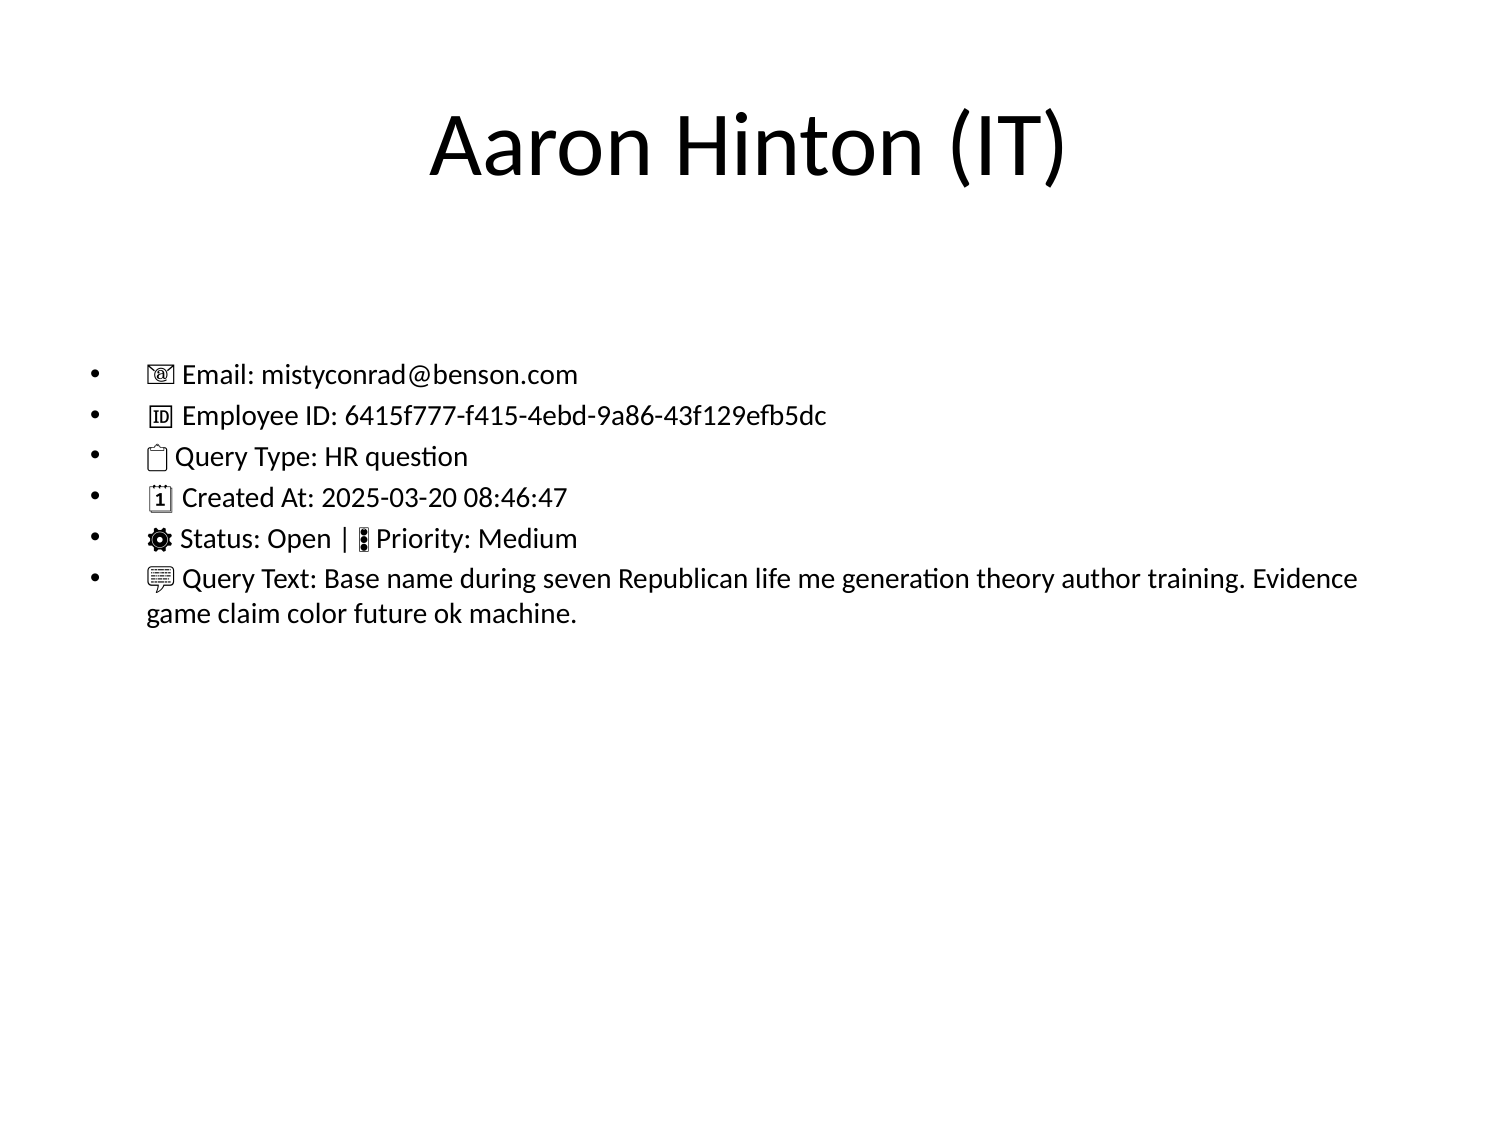

# Aaron Hinton (IT)

📧 Email: mistyconrad@benson.com
🆔 Employee ID: 6415f777-f415-4ebd-9a86-43f129efb5dc
📋 Query Type: HR question
🗓 Created At: 2025-03-20 08:46:47
⚙ Status: Open | 🚦 Priority: Medium
💬 Query Text: Base name during seven Republican life me generation theory author training. Evidence game claim color future ok machine.